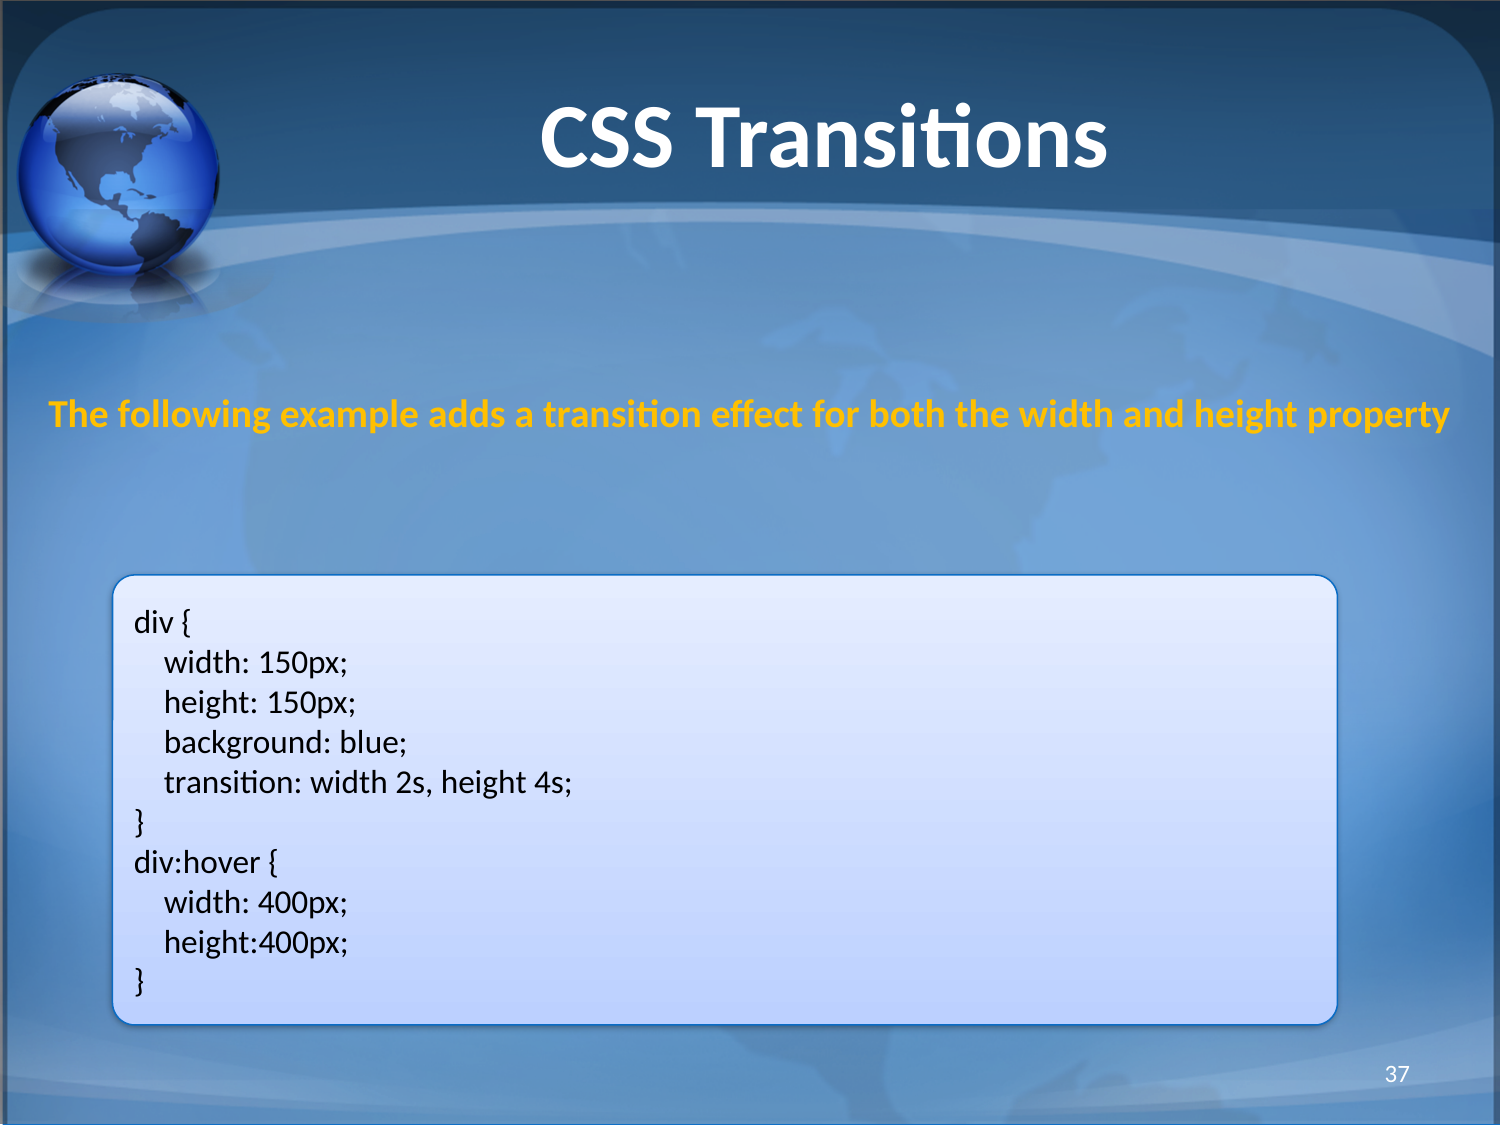

# CSS Transitions
The following example adds a transition effect for both the width and height property
div {
    width: 150px;
    height: 150px;
    background: blue;
    transition: width 2s, height 4s;
}
div:hover {
    width: 400px;
    height:400px;
}

37